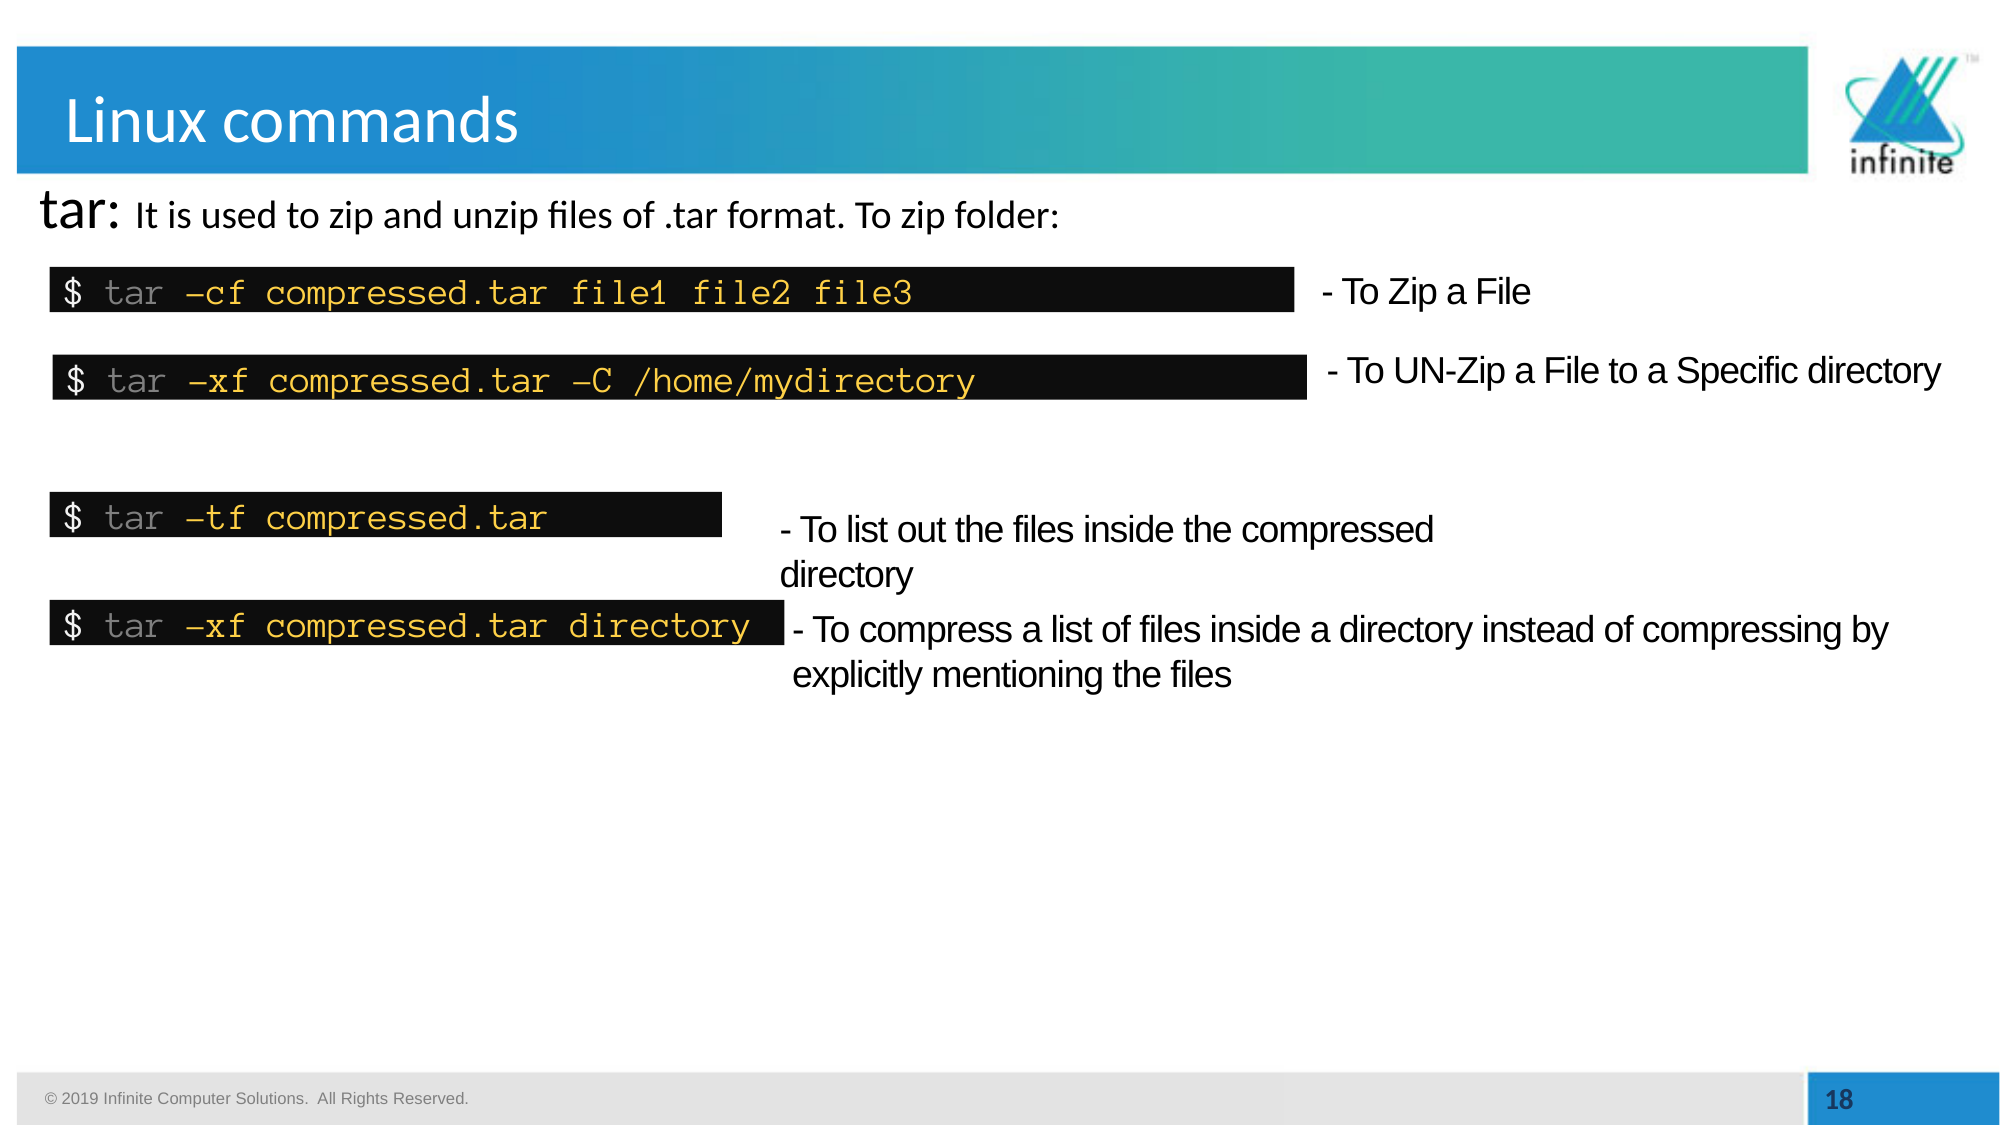

# Linux commands
tar: It is used to zip and unzip files of .tar format. To zip folder:

$ tar -cf compressed.tar file1 file2 file3
- To Zip a File
- To UN-Zip a File to a Specific directory
$ tar -xf compressed.tar –C /home/mydirectory
$ tar –tf compressed.tar
- To list out the files inside the compressed directory
$ tar –xf compressed.tar directory
- To compress a list of files inside a directory instead of compressing by explicitly mentioning the files
18